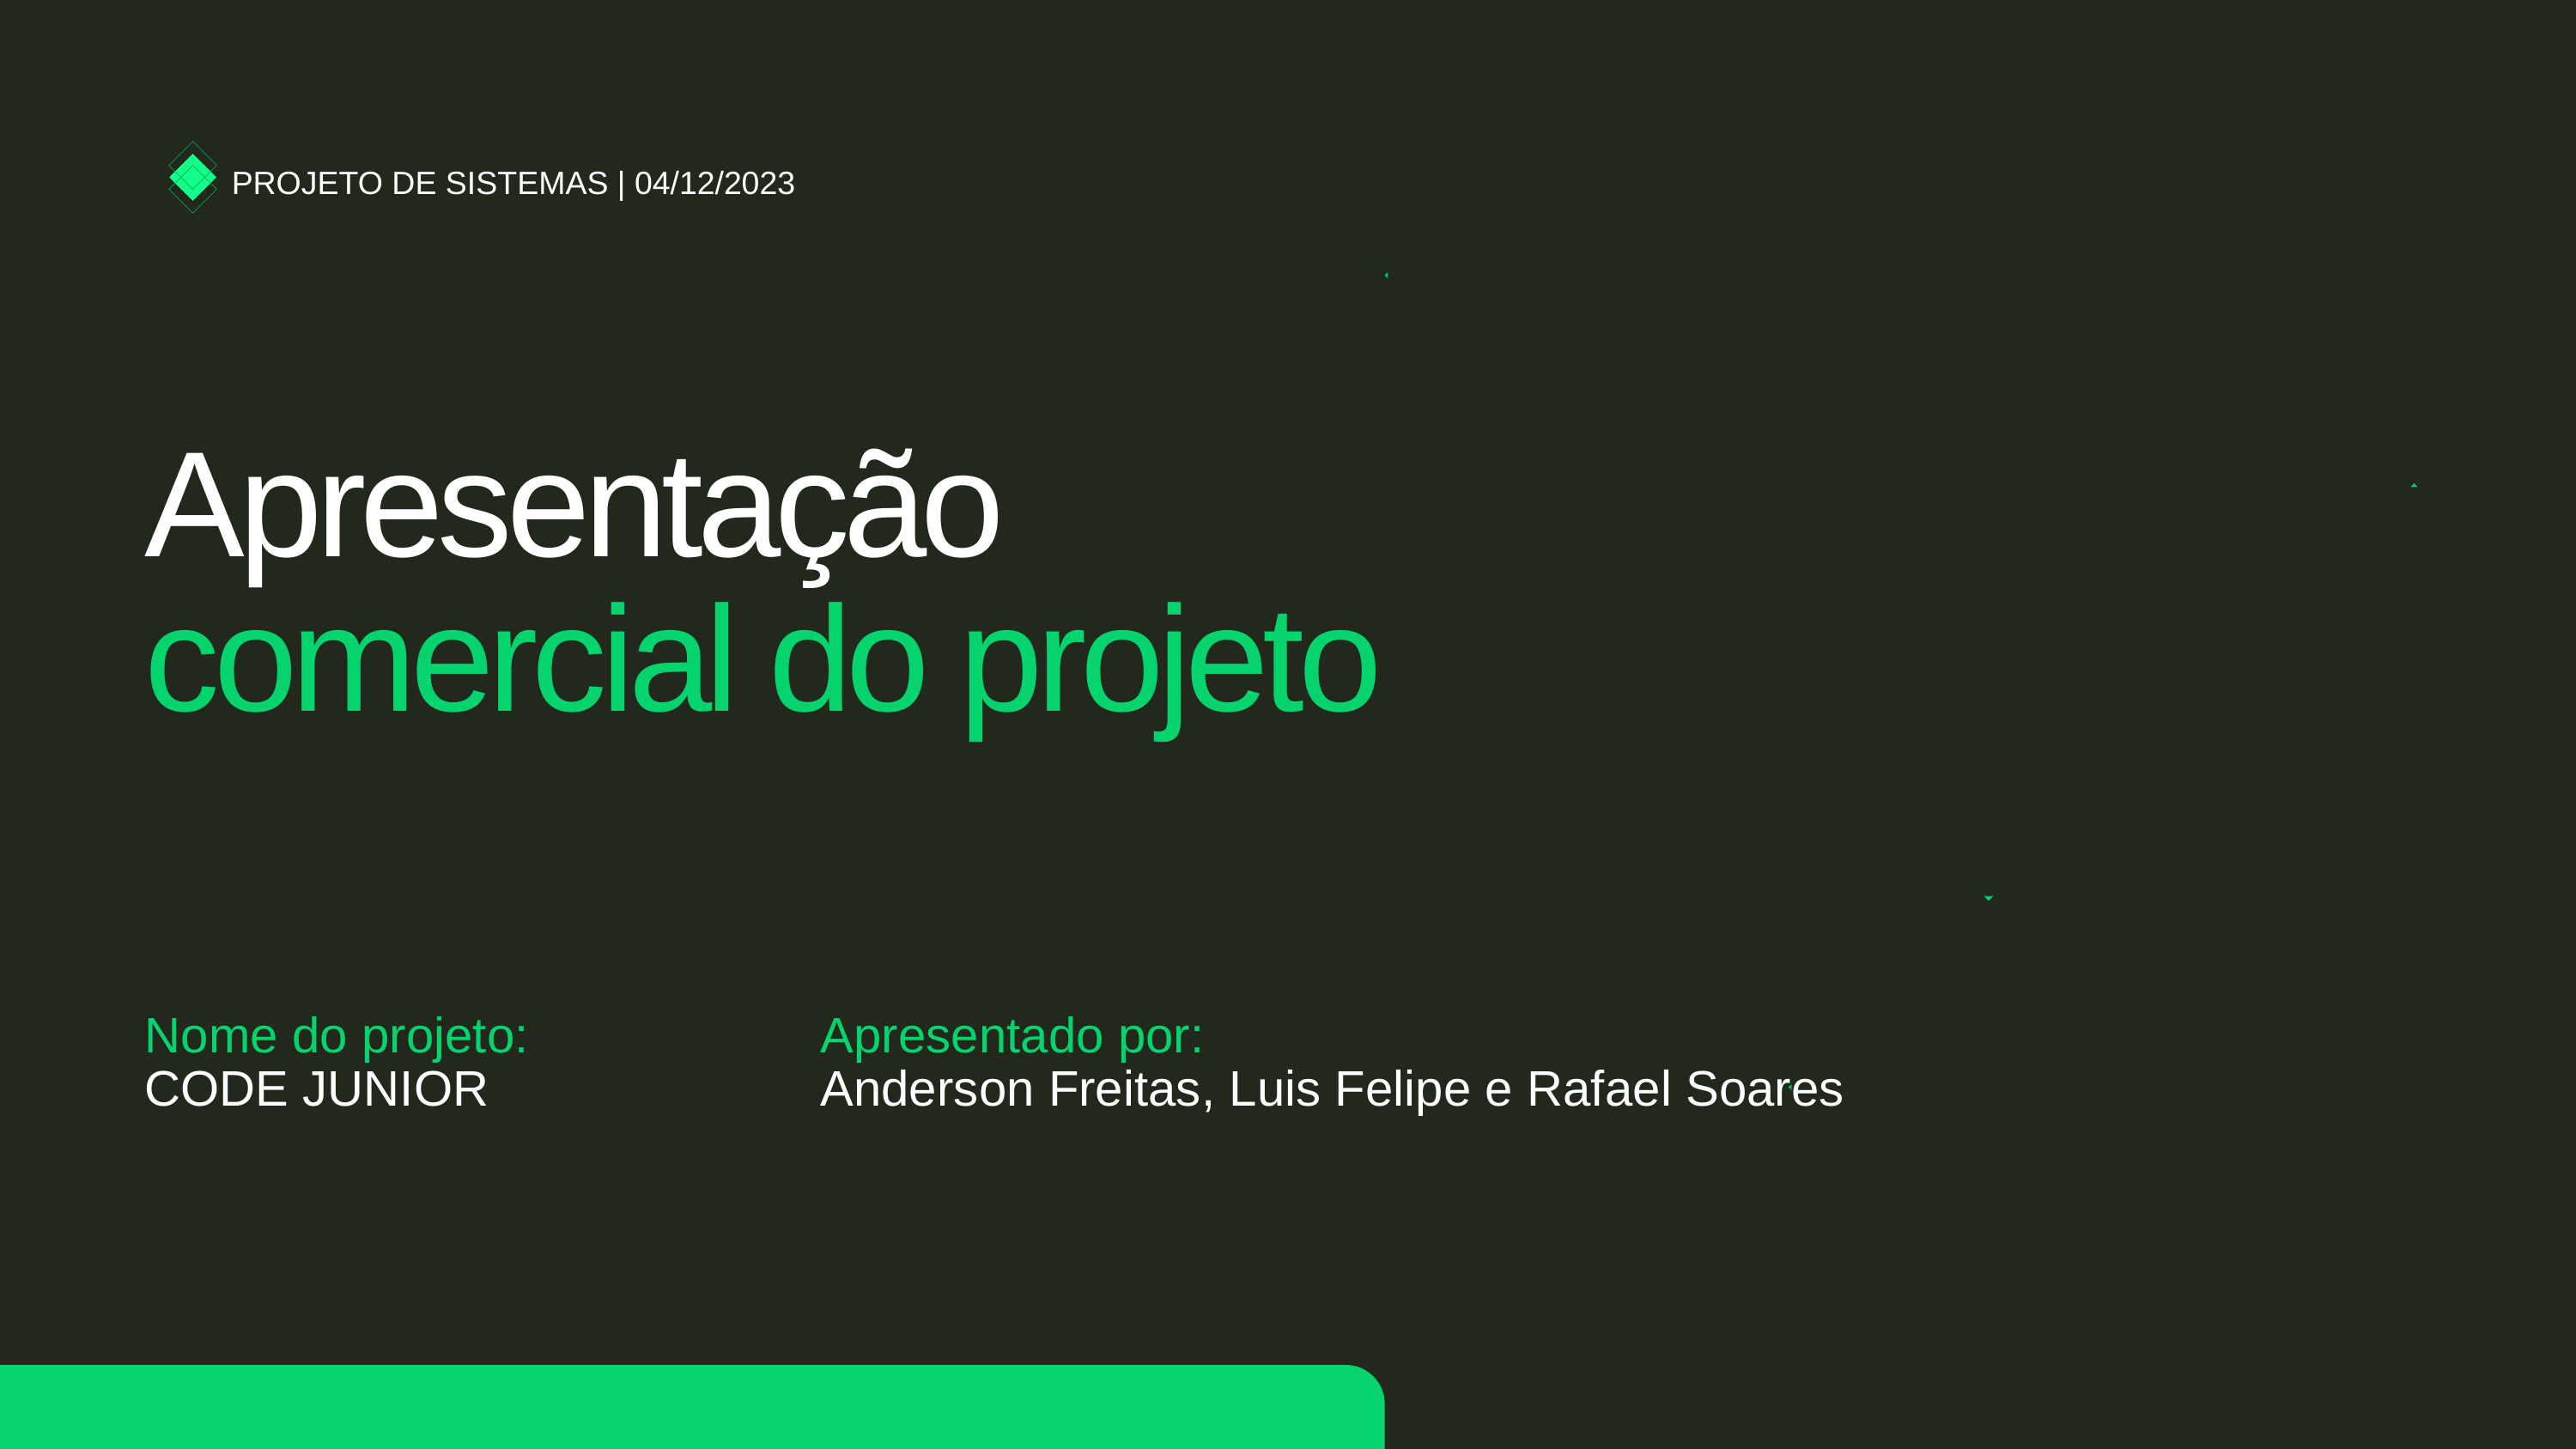

PROJETO DE SISTEMAS | 04/12/2023
Apresentação
comercial do projeto

Nome do projeto:
Apresentado por:
CODE JUNIOR
Anderson Freitas, Luis Felipe e Rafael Soares